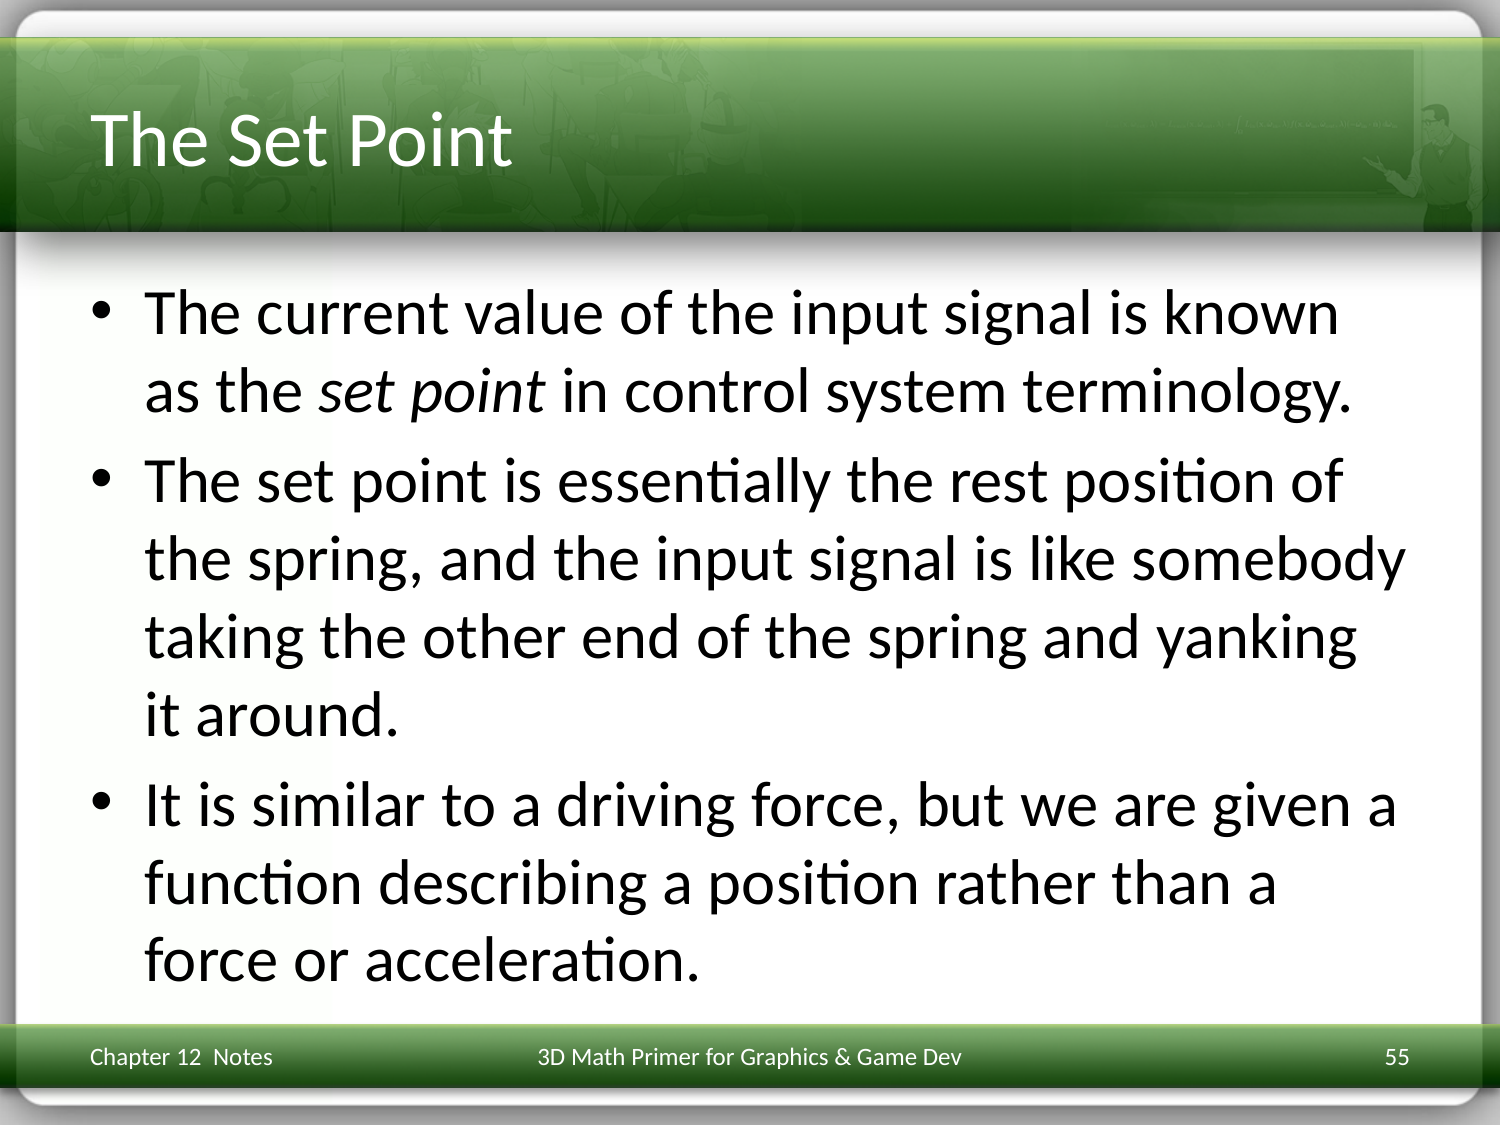

# The Set Point
The current value of the input signal is known as the set point in control system terminology.
The set point is essentially the rest position of the spring, and the input signal is like somebody taking the other end of the spring and yanking it around.
It is similar to a driving force, but we are given a function describing a position rather than a force or acceleration.
Chapter 12  Notes
3D Math Primer for Graphics & Game Dev
55